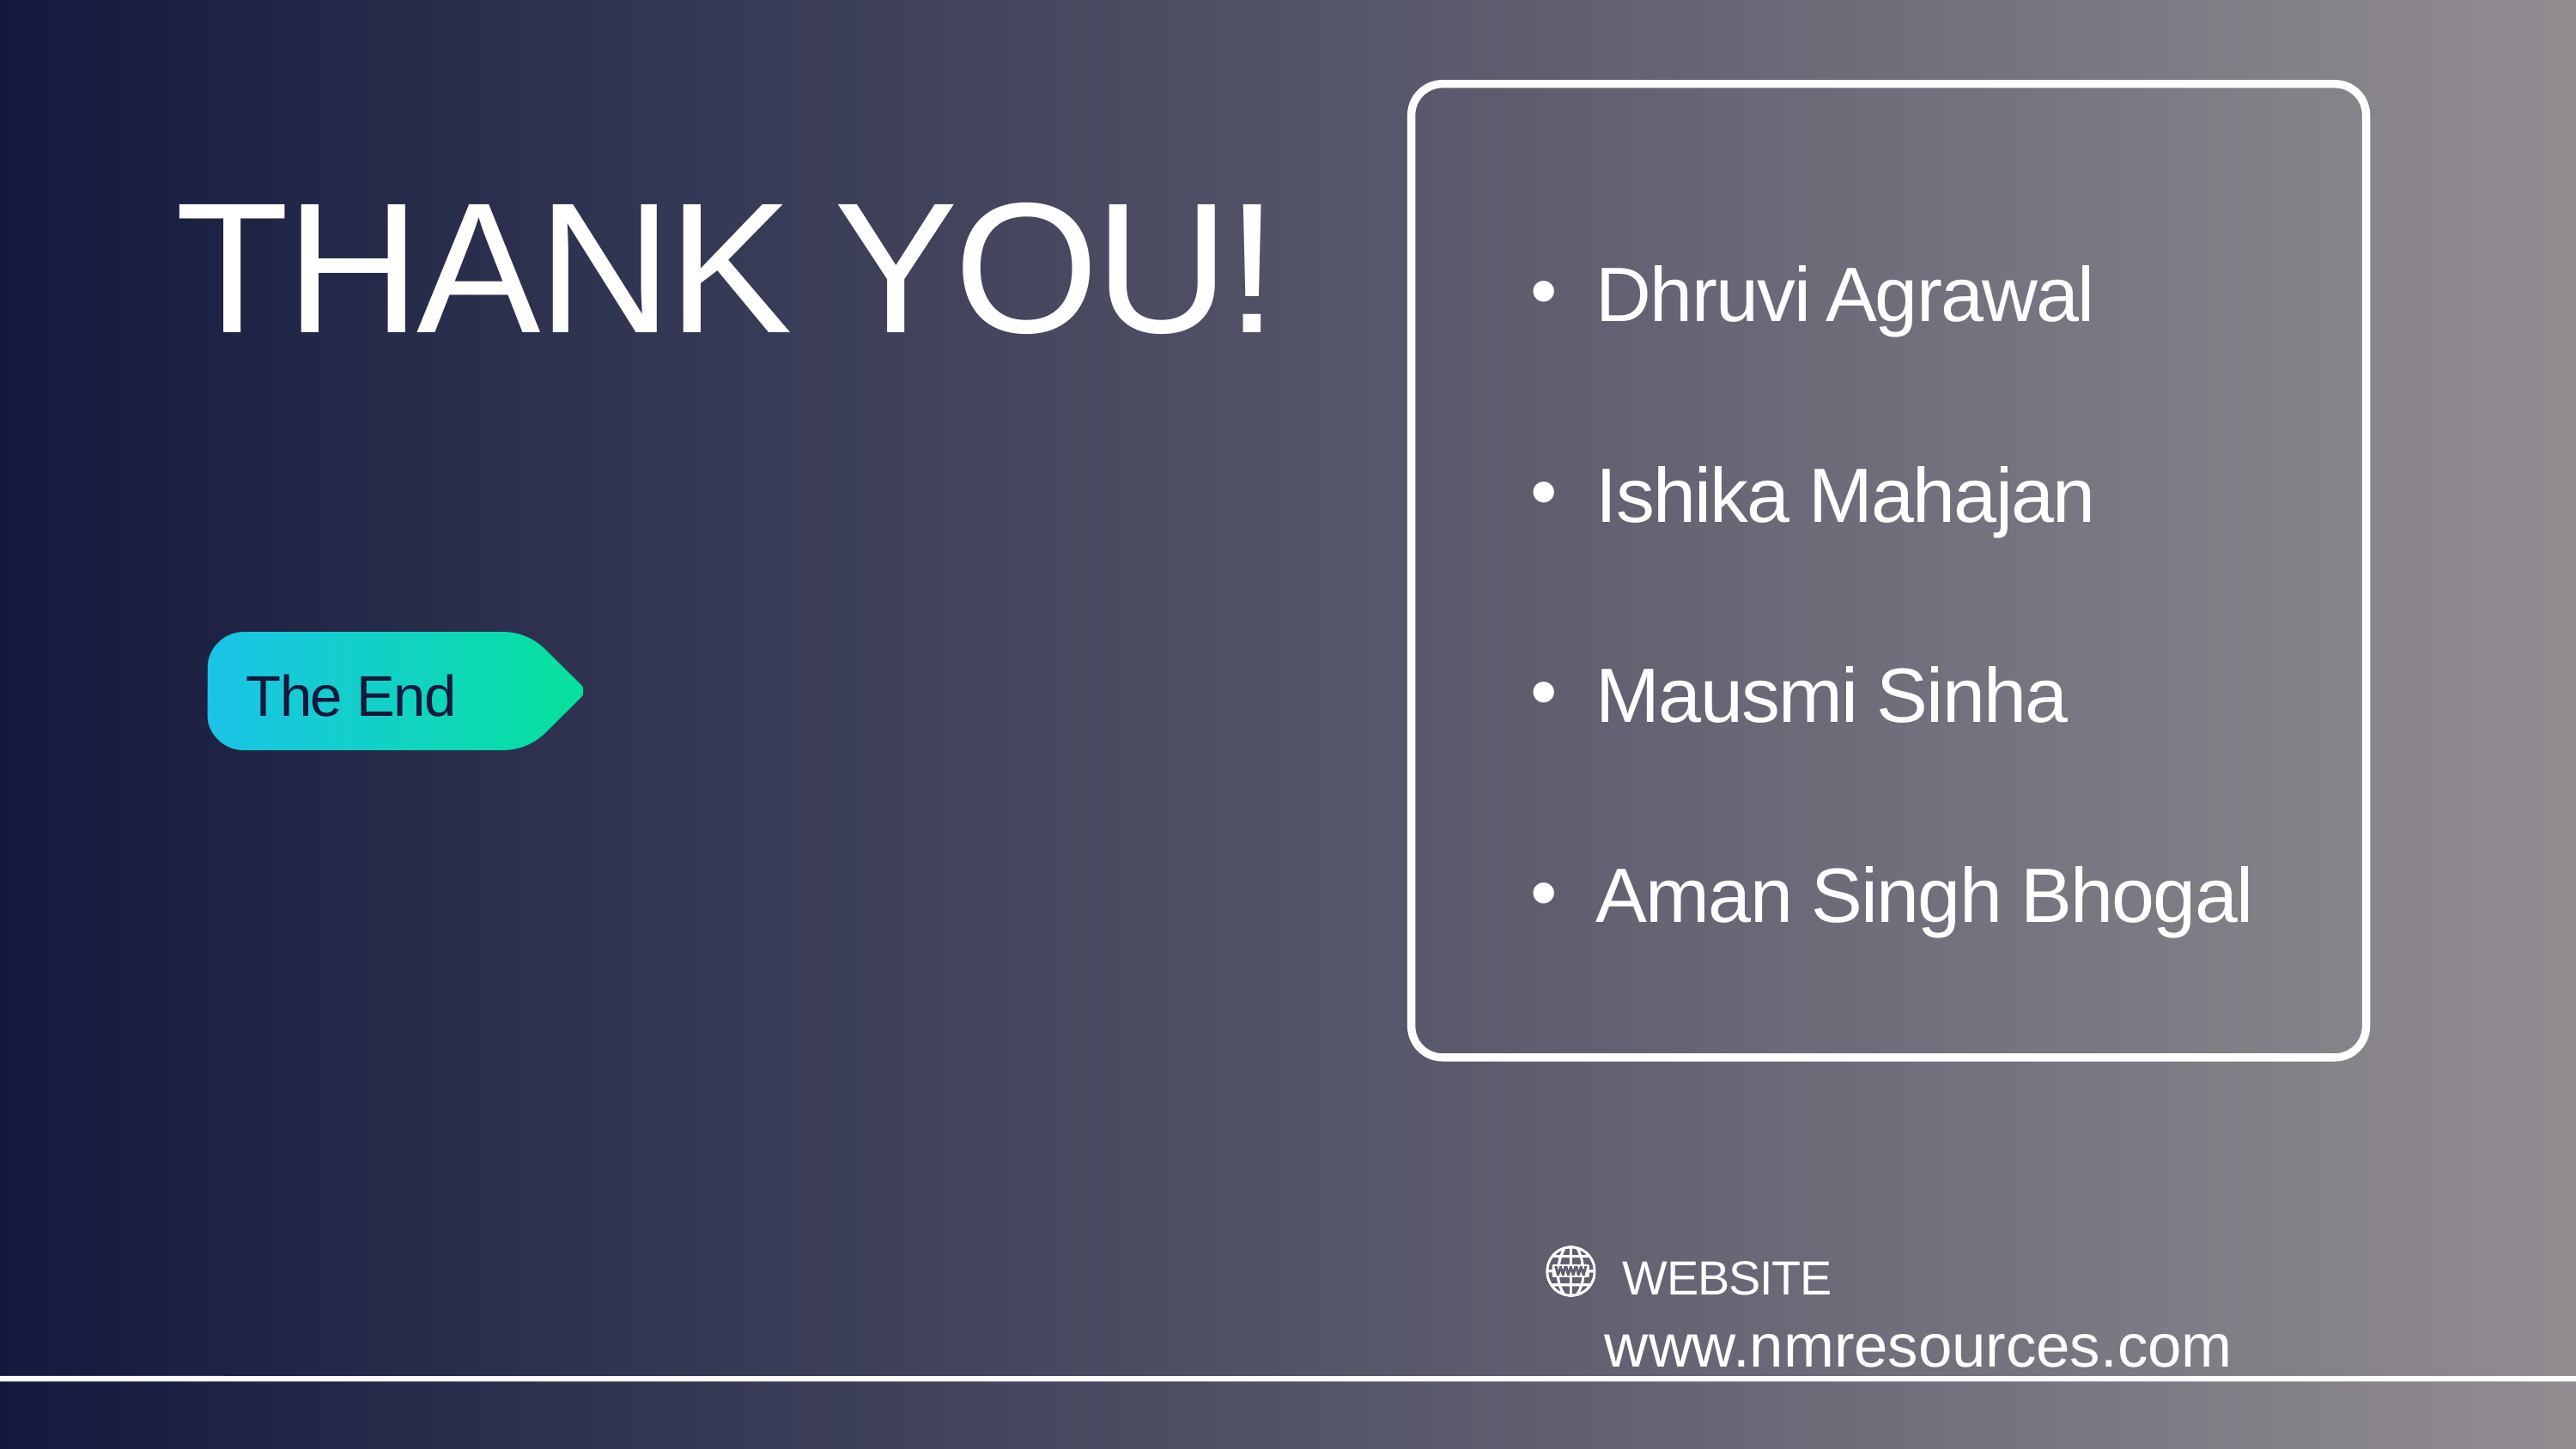

THANK YOU!
Dhruvi Agrawal

Ishika Mahajan

Mausmi Sinha

Aman Singh Bhogal

The End
WEBSITE

www.nmresources.com